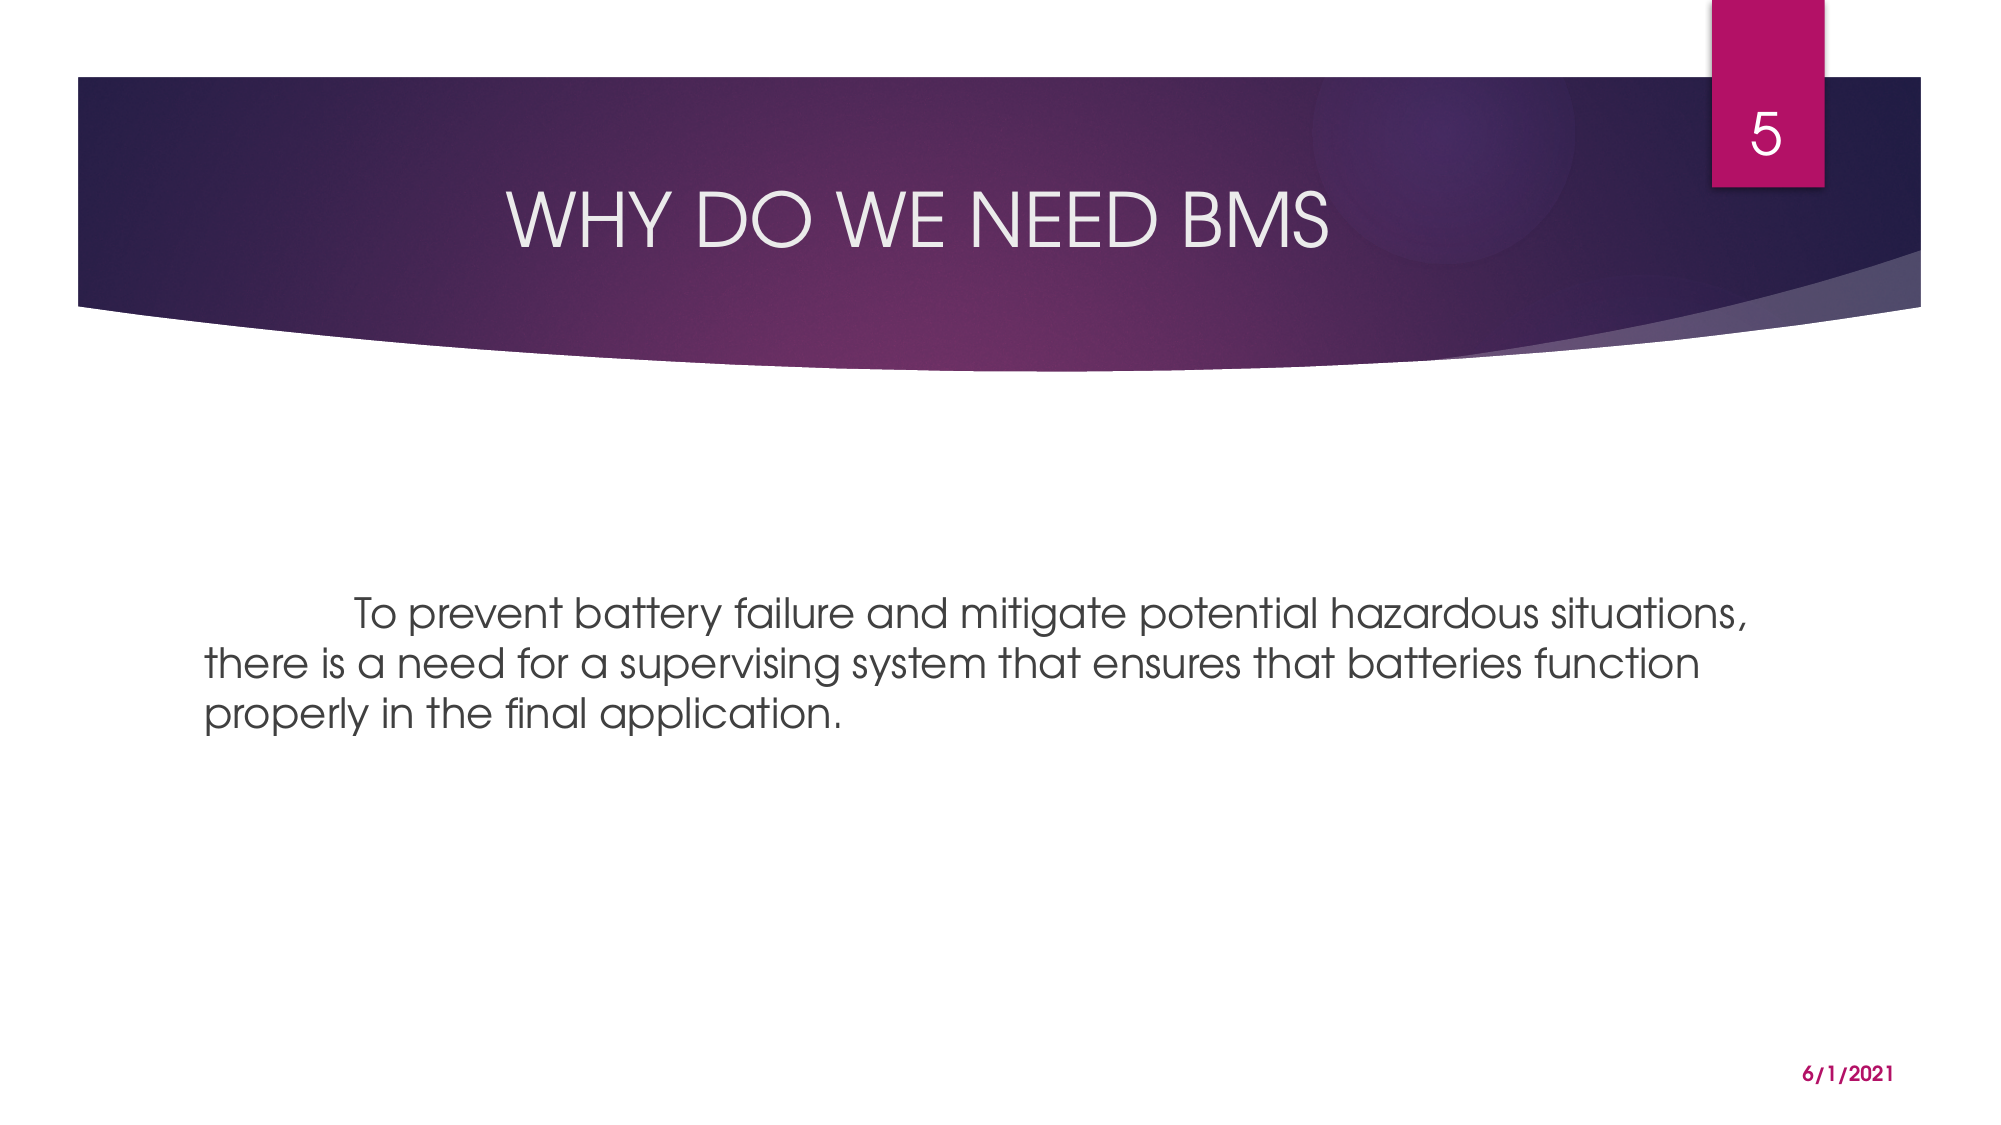

5
# WHY DO WE NEED BMS

	To prevent battery failure and mitigate potential hazardous situations, there is a need for a supervising system that ensures that batteries function properly in the final application.
6/1/2021